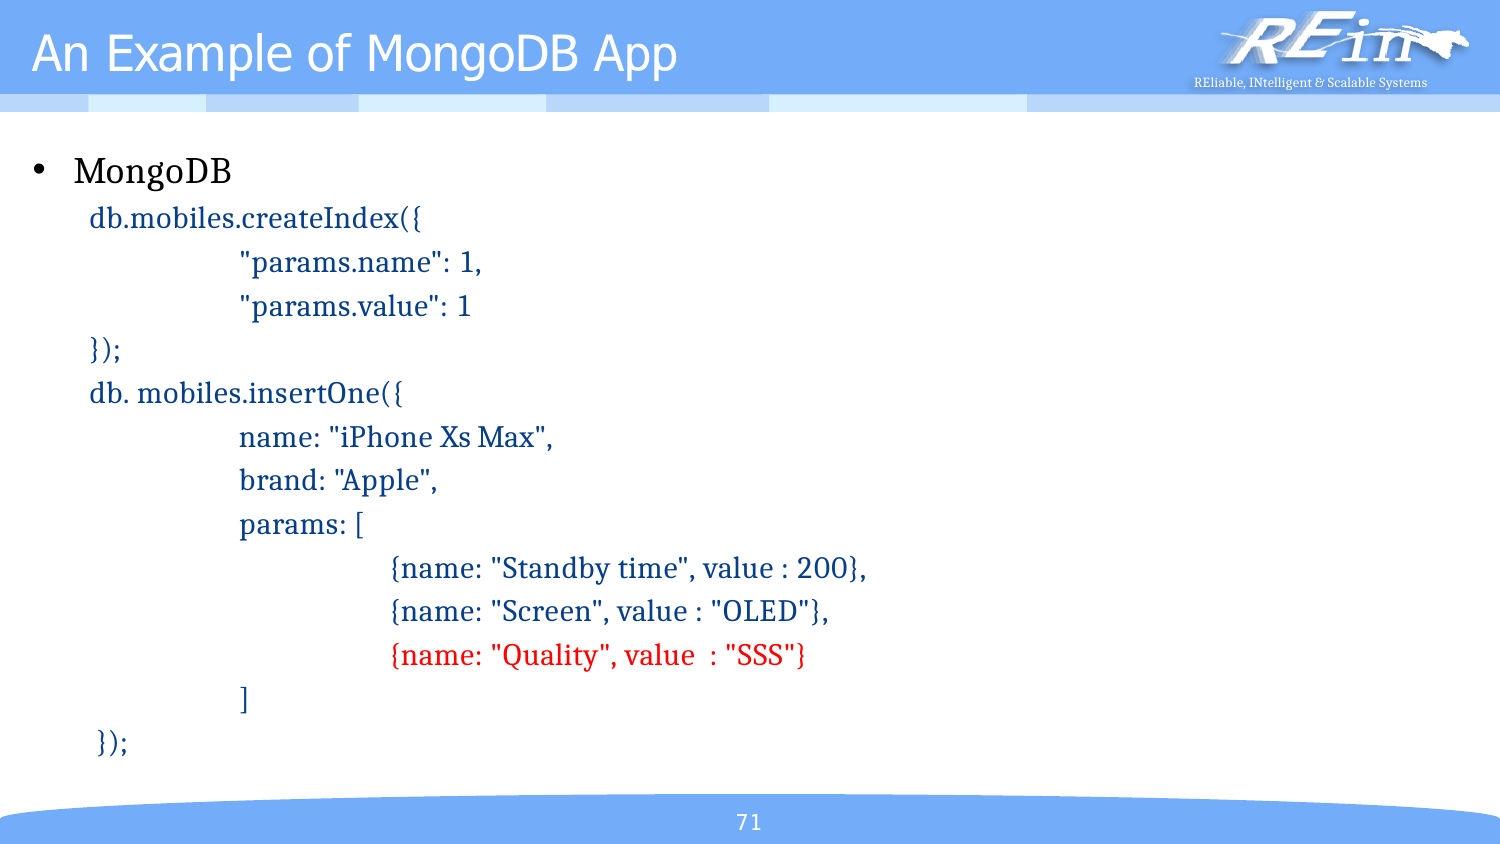

# An Example of MongoDB App
MongoDB
db.mobiles.createIndex({
	"params.name": 1,
	"params.value": 1
});
db. mobiles.insertOne({
	name: "iPhone Xs Max",
	brand: "Apple",
	params: [
		{name: "Standby time", value : 200},
		{name: "Screen", value : "OLED"},
		{name: "Quality", value  : "SSS"}
	]
 });
71